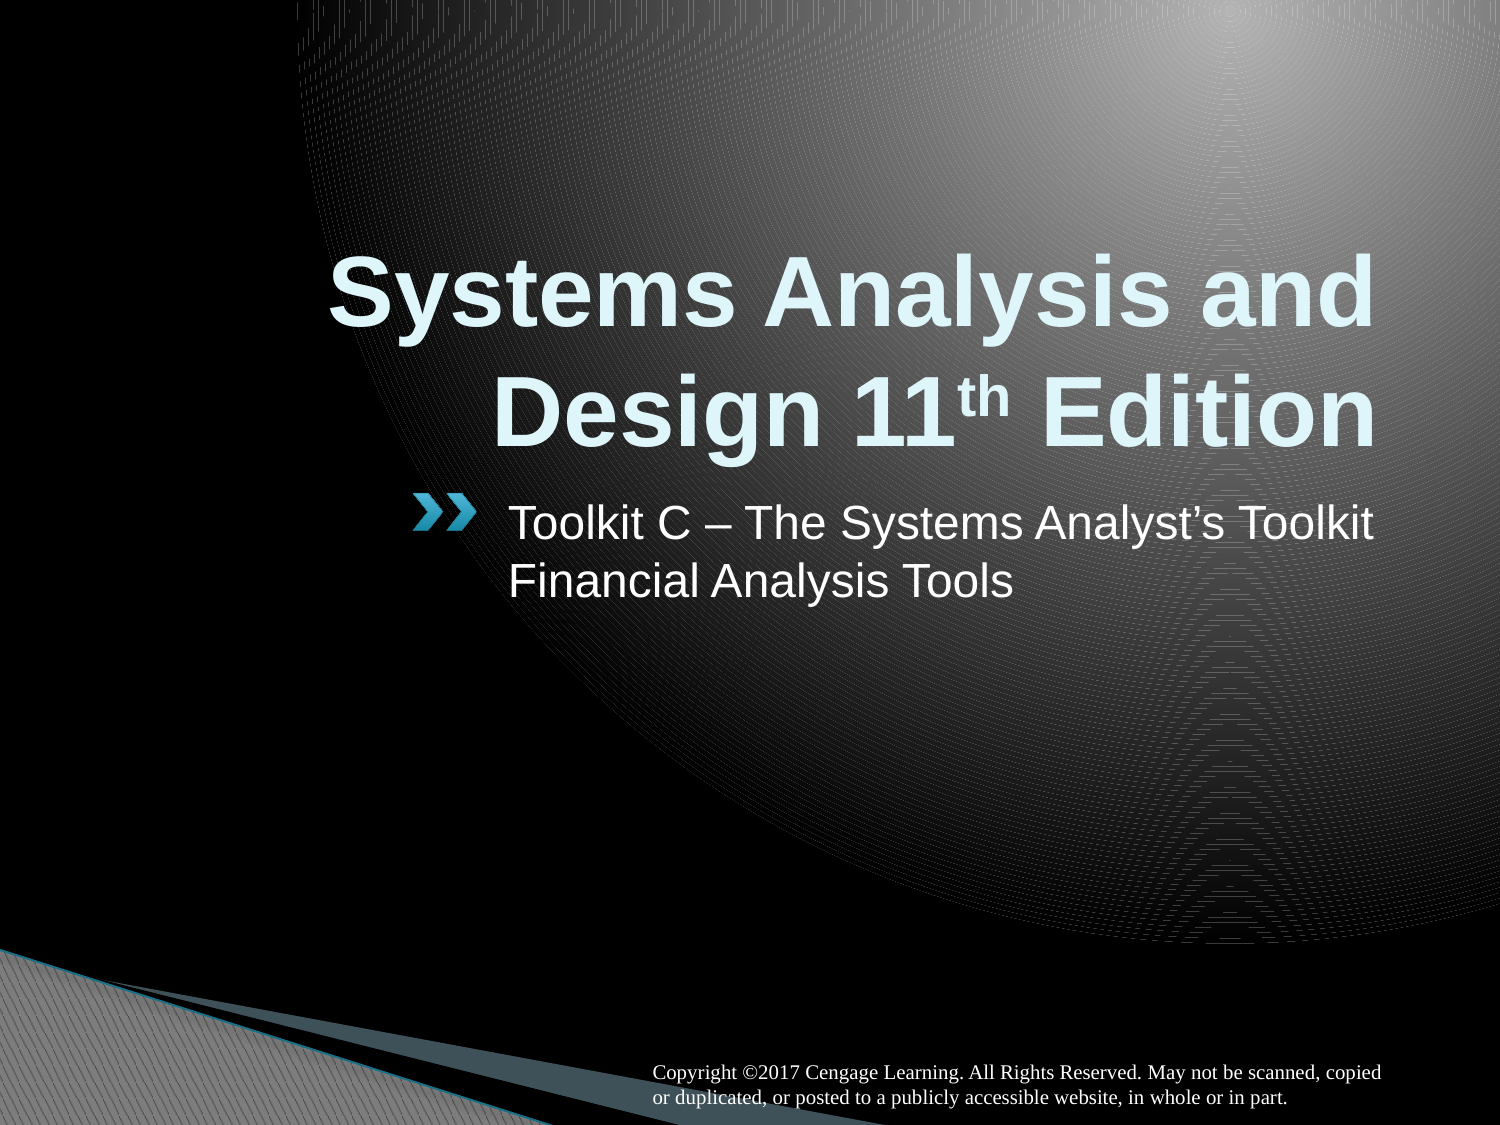

# Systems Analysis and Design 11th Edition
Toolkit C – The Systems Analyst’s Toolkit Financial Analysis Tools